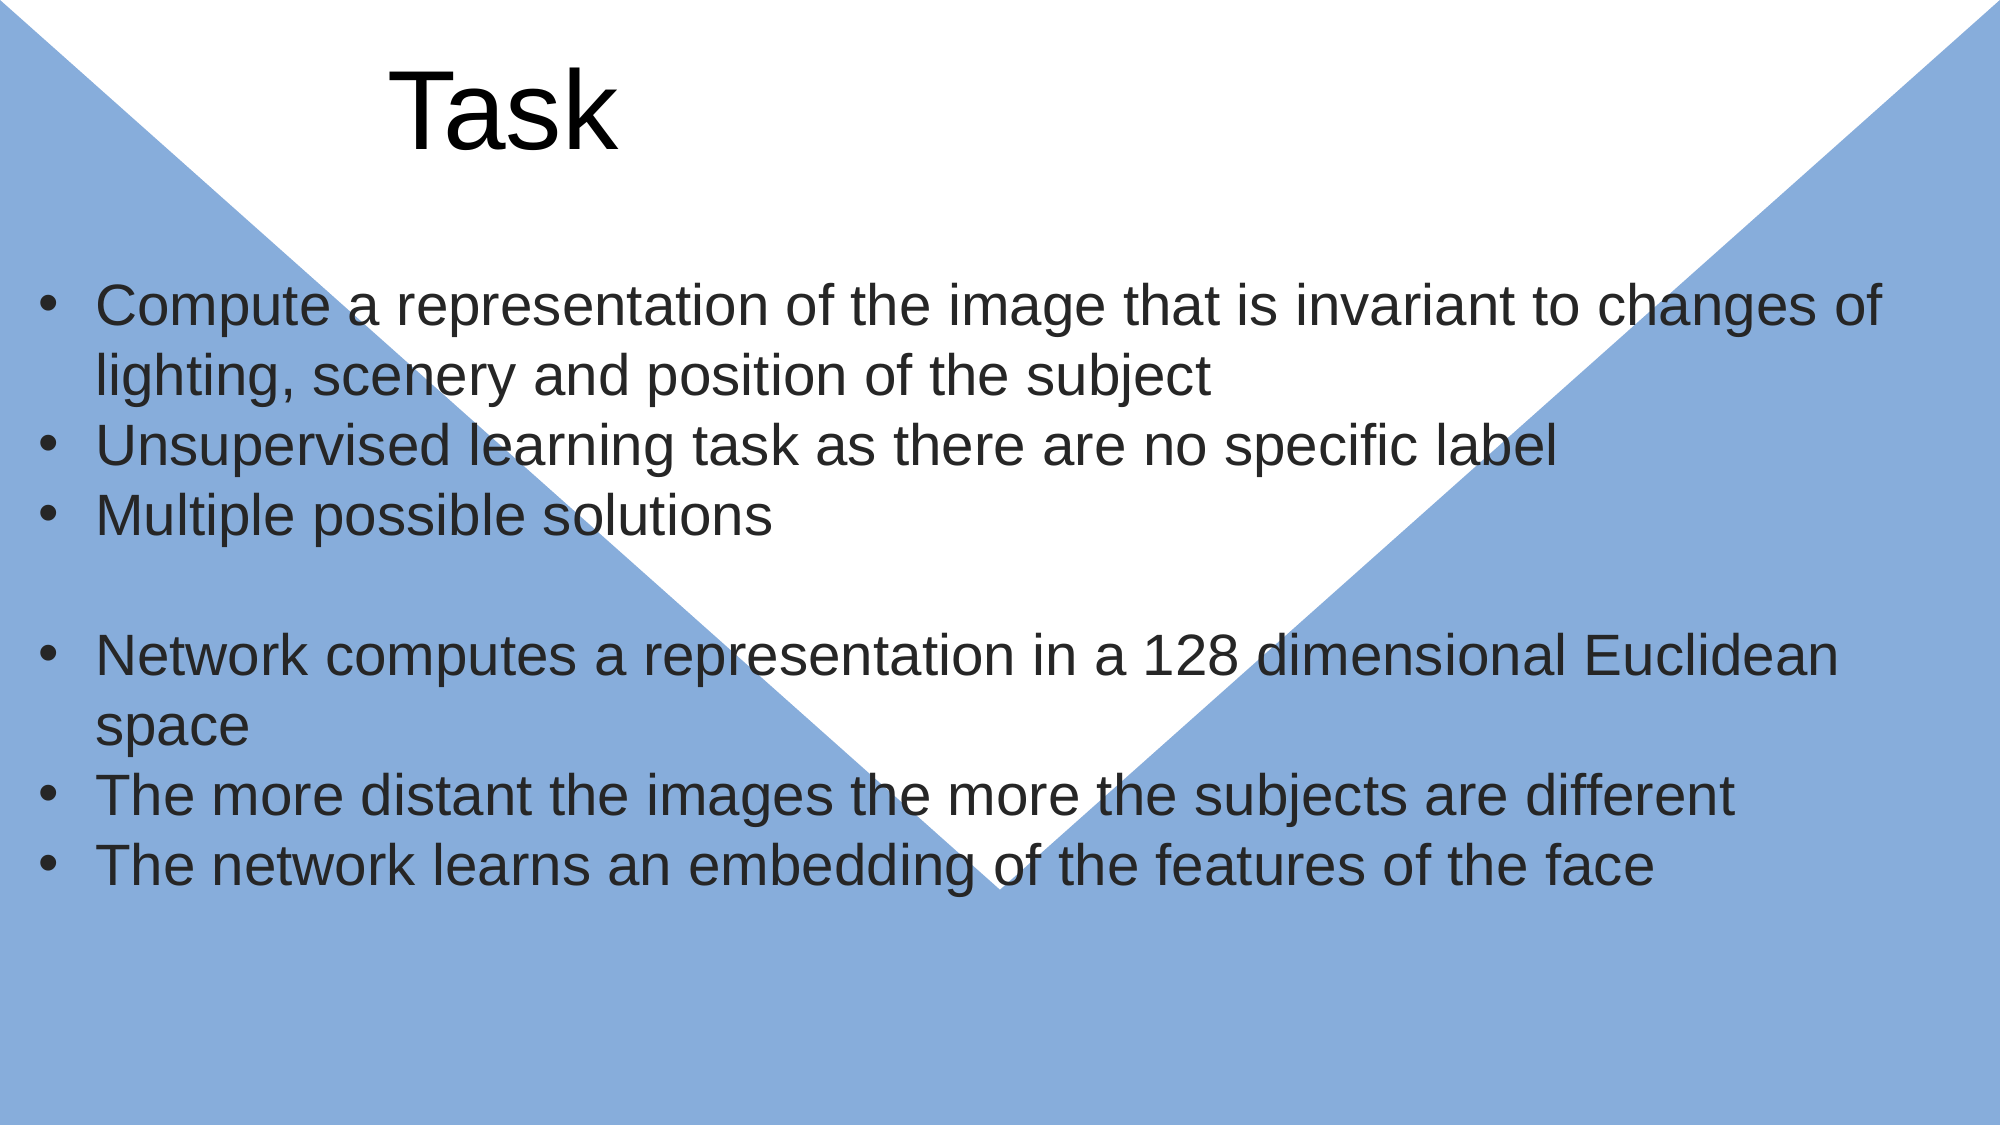

Task
Compute a representation of the image that is invariant to changes of lighting, scenery and position of the subject
Unsupervised learning task as there are no specific label
Multiple possible solutions

Network computes a representation in a 128 dimensional Euclidean space
The more distant the images the more the subjects are different
The network learns an embedding of the features of the face